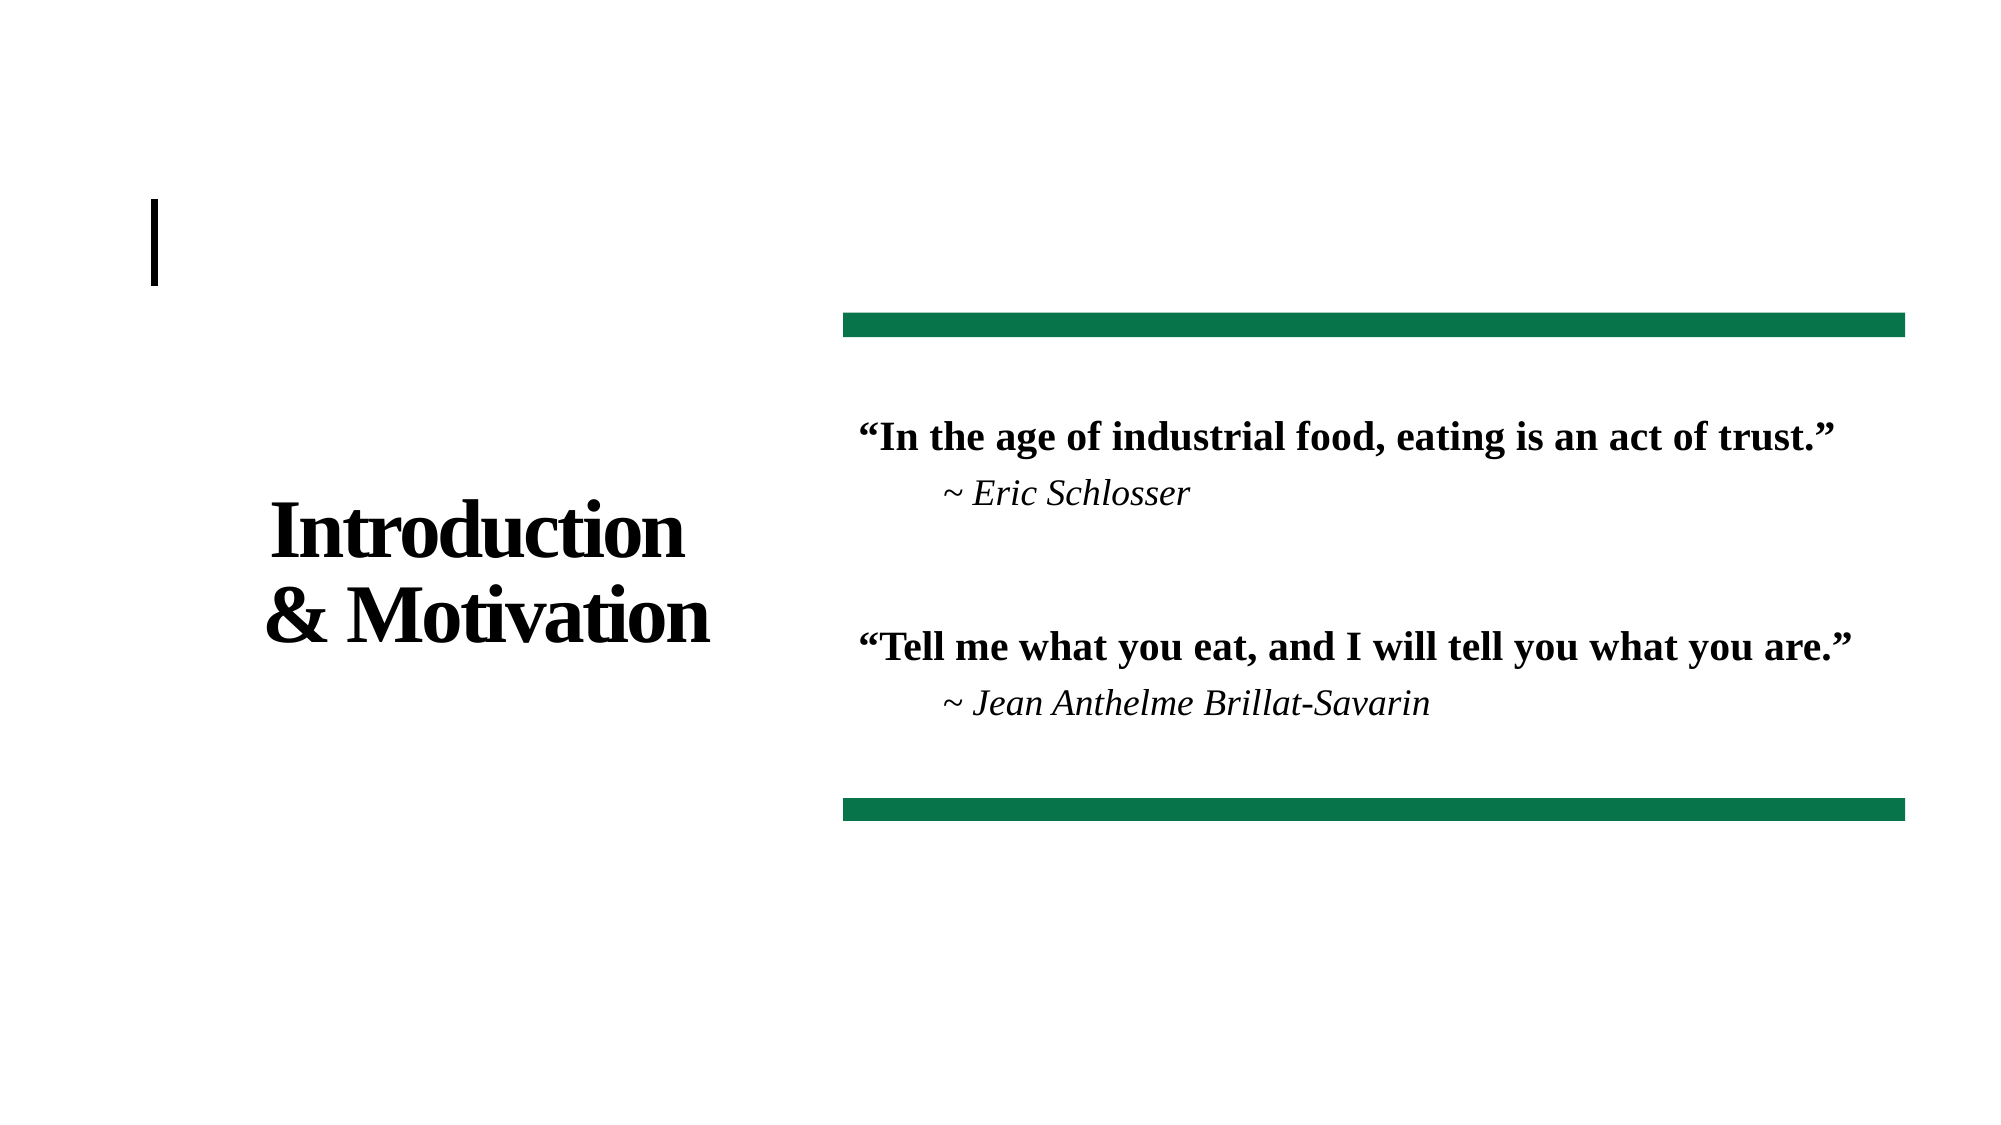

# Introduction & Motivation
“In the age of industrial food, eating is an act of trust.”
   ~ Eric Schlosser

“Tell me what you eat, and I will tell you what you are.”
   ~ Jean Anthelme Brillat-Savarin